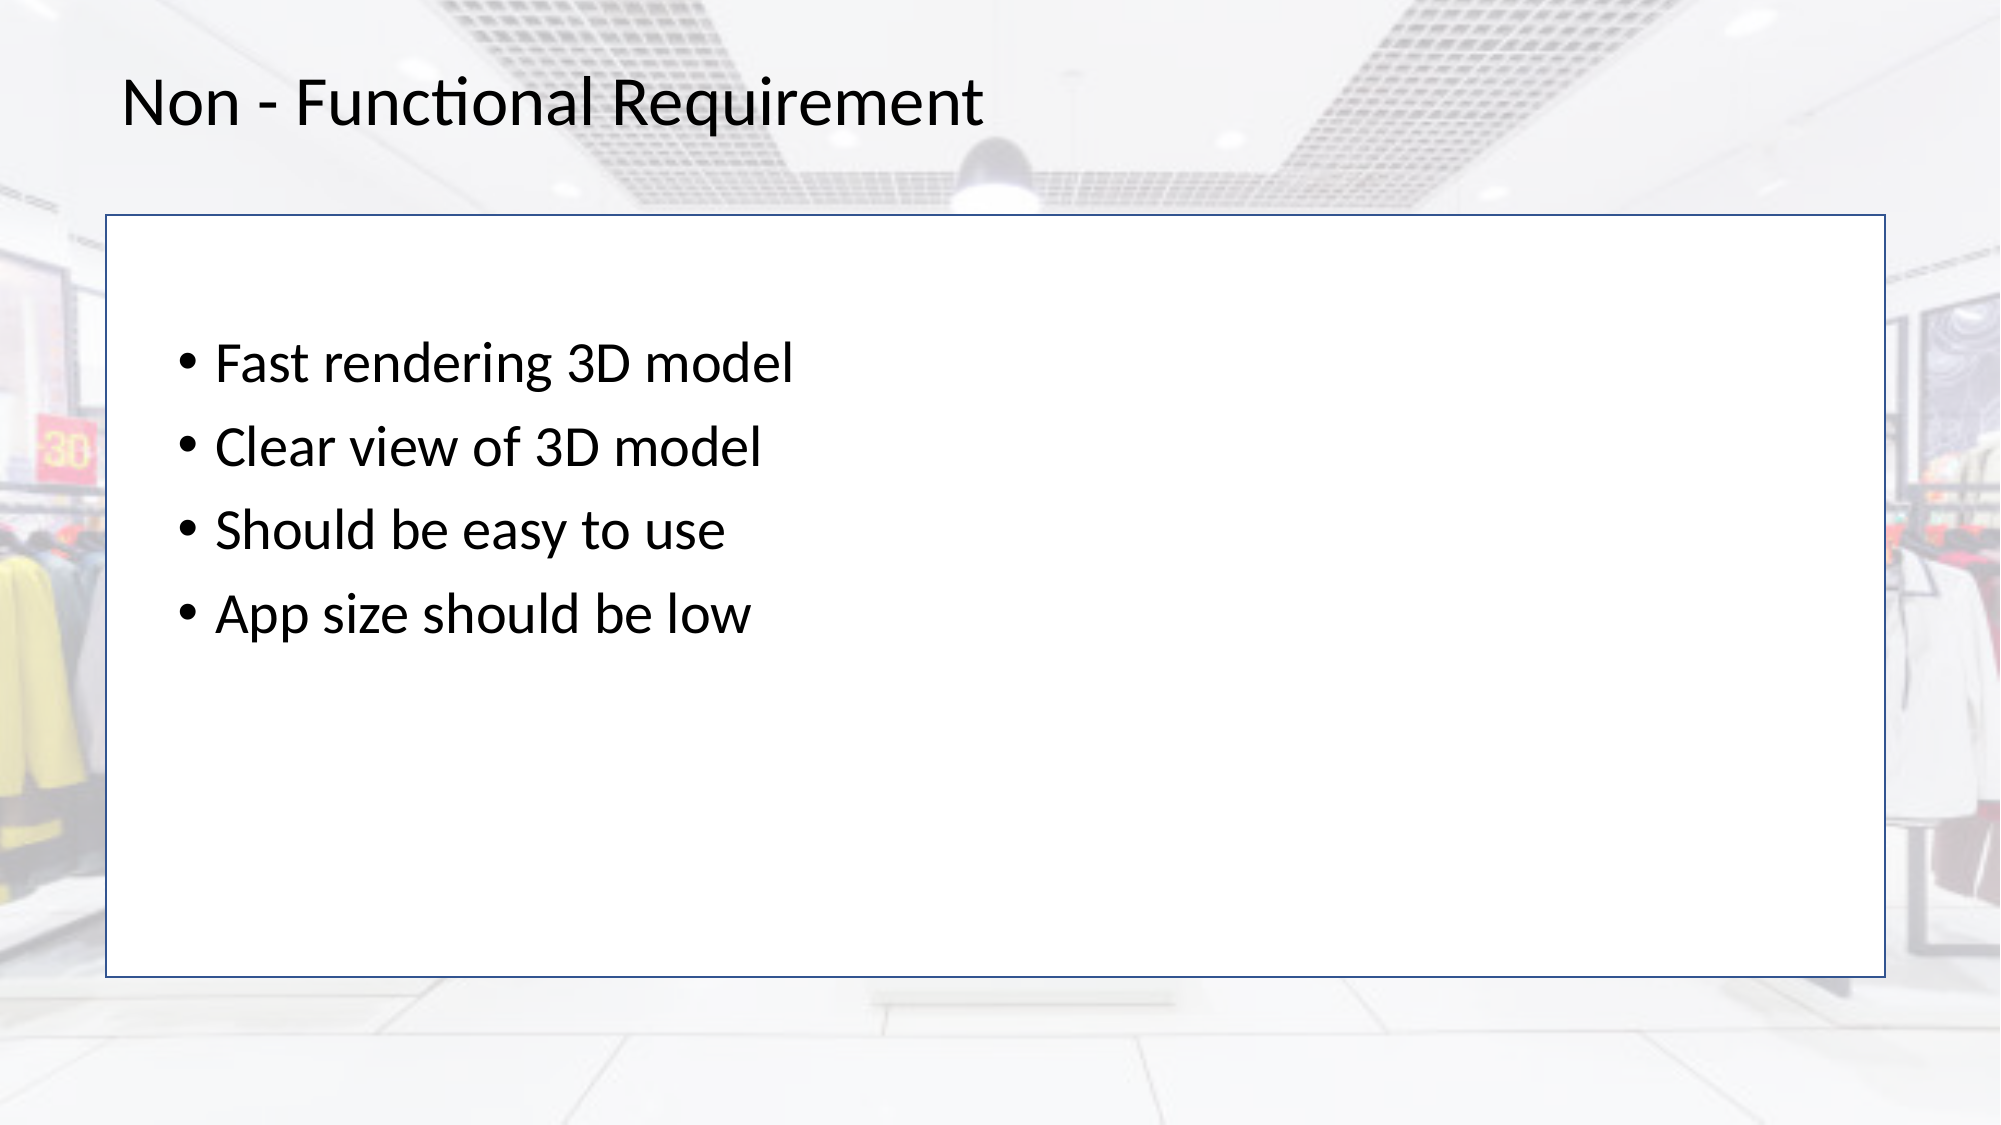

# Non - Functional Requirement

Smart Phone
Clear Background
Internet Connection
Fast rendering 3D model
Clear view of 3D model
Should be easy to use
App size should be low